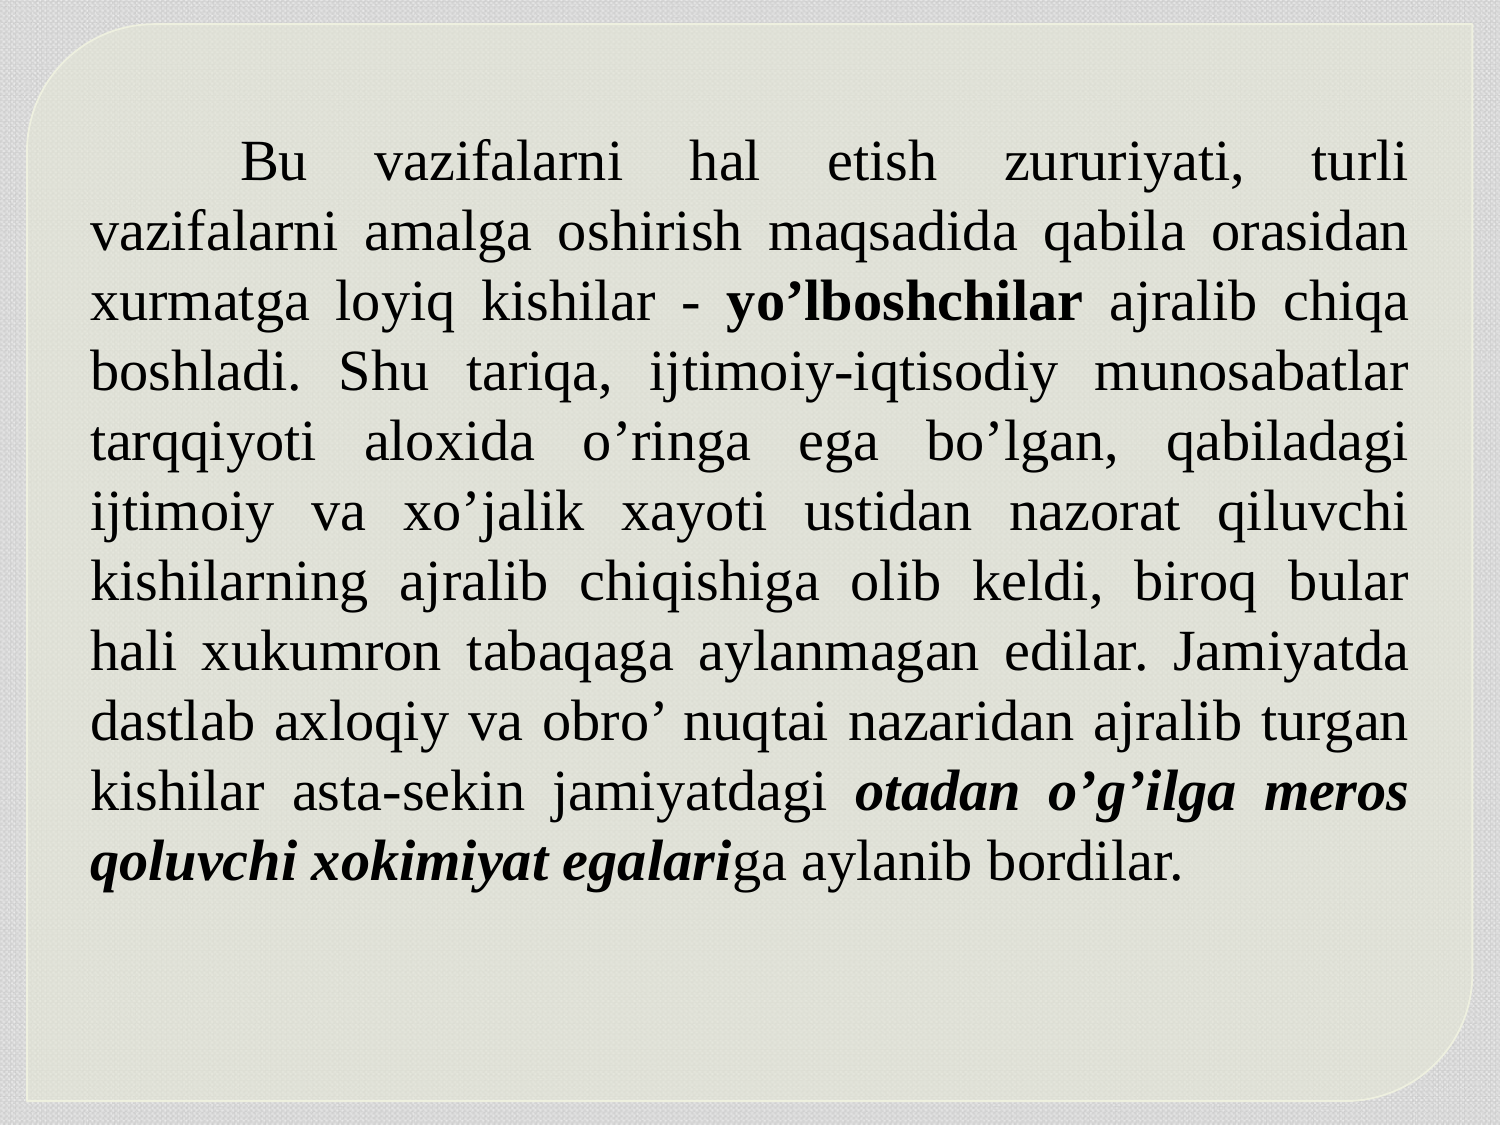

# Bu vazifalarni hal etish zururiyati, turli vazifalarni amalga oshirish maqsadida qabila orasidan xurmatga loyiq kishilar - yo’lboshchilar ajralib chiqa boshladi. Shu tariqa, ijtimoiy-iqtisodiy munosabatlar tarqqiyoti aloxida o’ringa ega bo’lgan, qabiladagi ijtimoiy va xo’jalik xayoti ustidan nazorat qiluvchi kishilarning ajralib chiqishiga olib keldi, biroq bular hali xukumron tabaqaga aylanmagan edilar. Jamiyatda dastlab axloqiy va obro’ nuqtai nazaridan ajralib turgan kishilar asta-sekin jamiyatdagi otadan o’g’ilga meros qoluvchi xokimiyat egalariga aylanib bordilar.